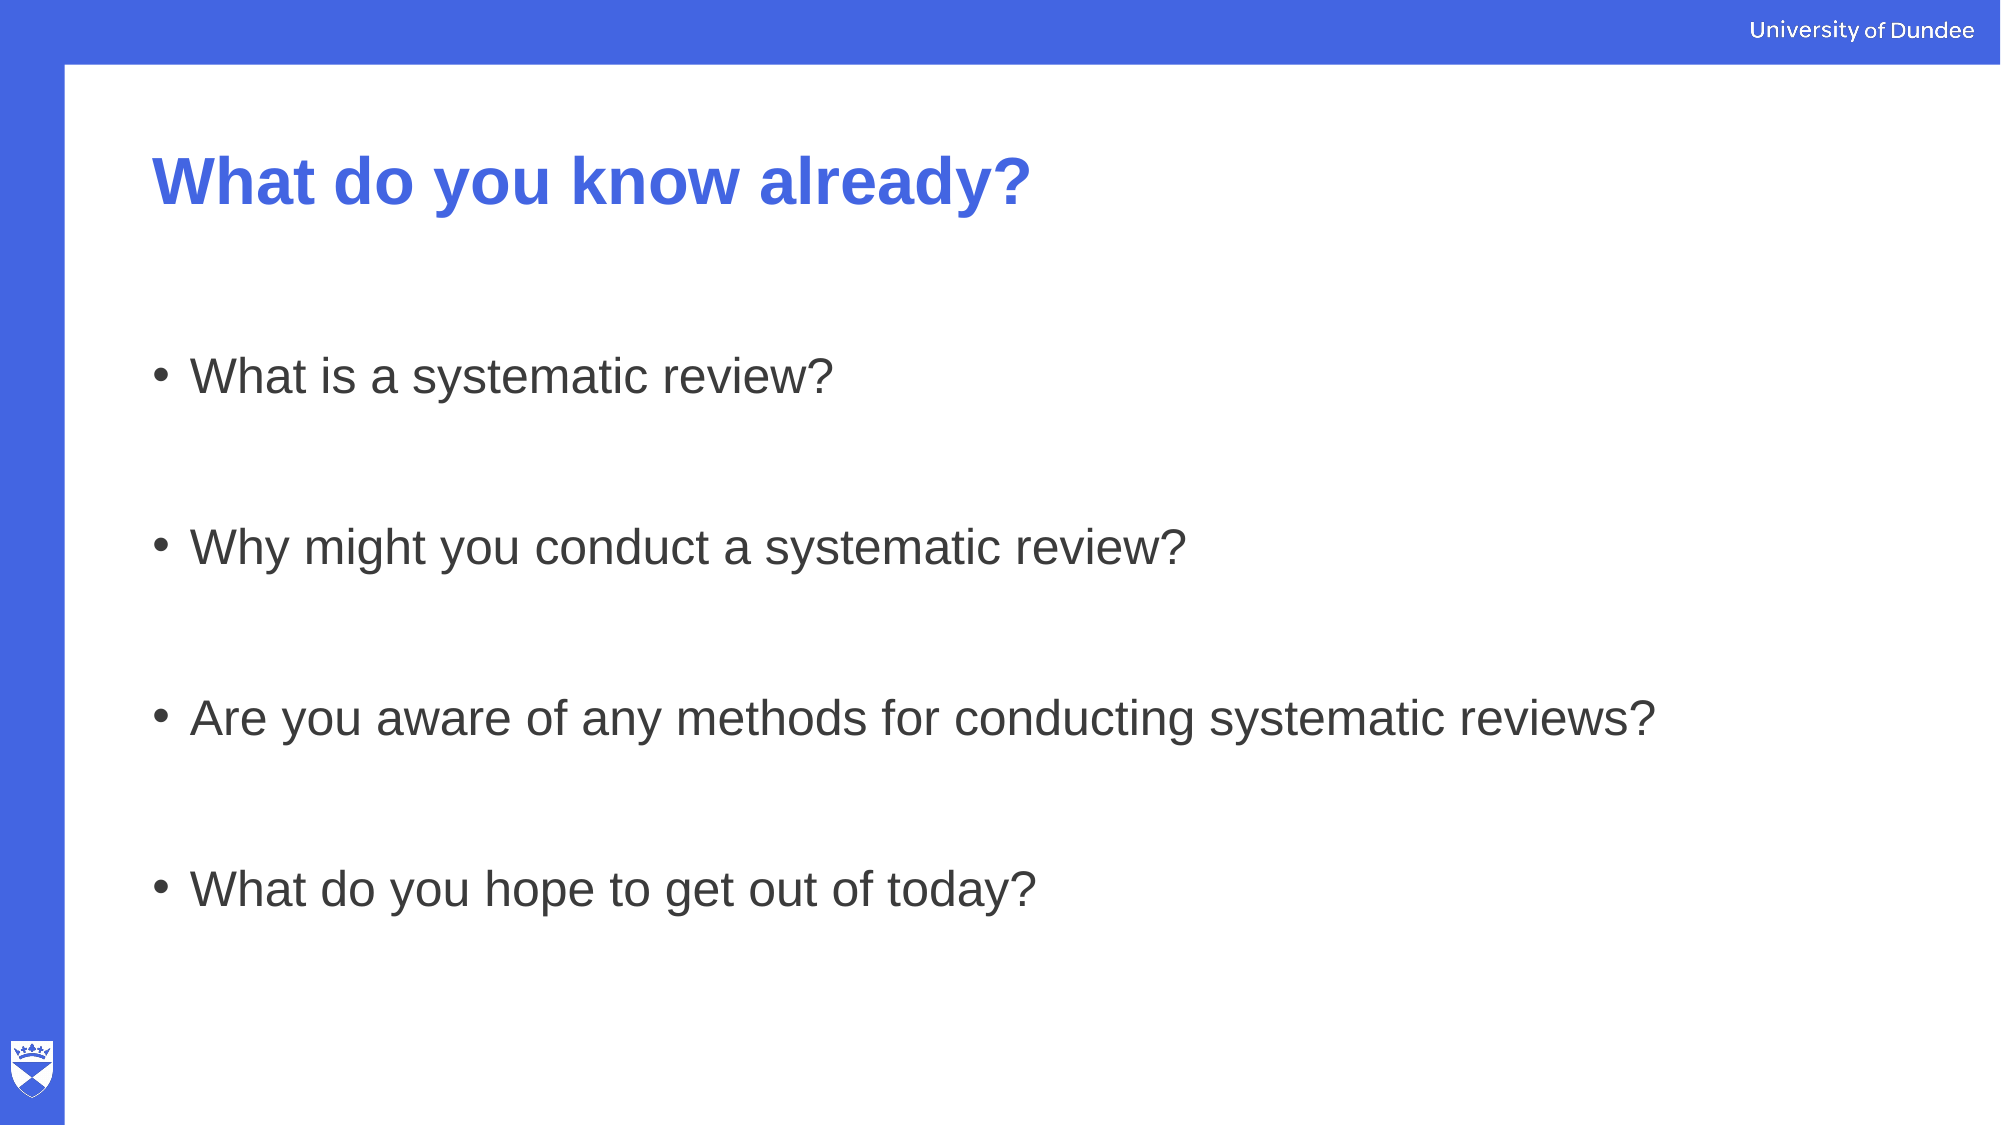

# What do you know already?
What is a systematic review?
Why might you conduct a systematic review?
Are you aware of any methods for conducting systematic reviews?
What do you hope to get out of today?